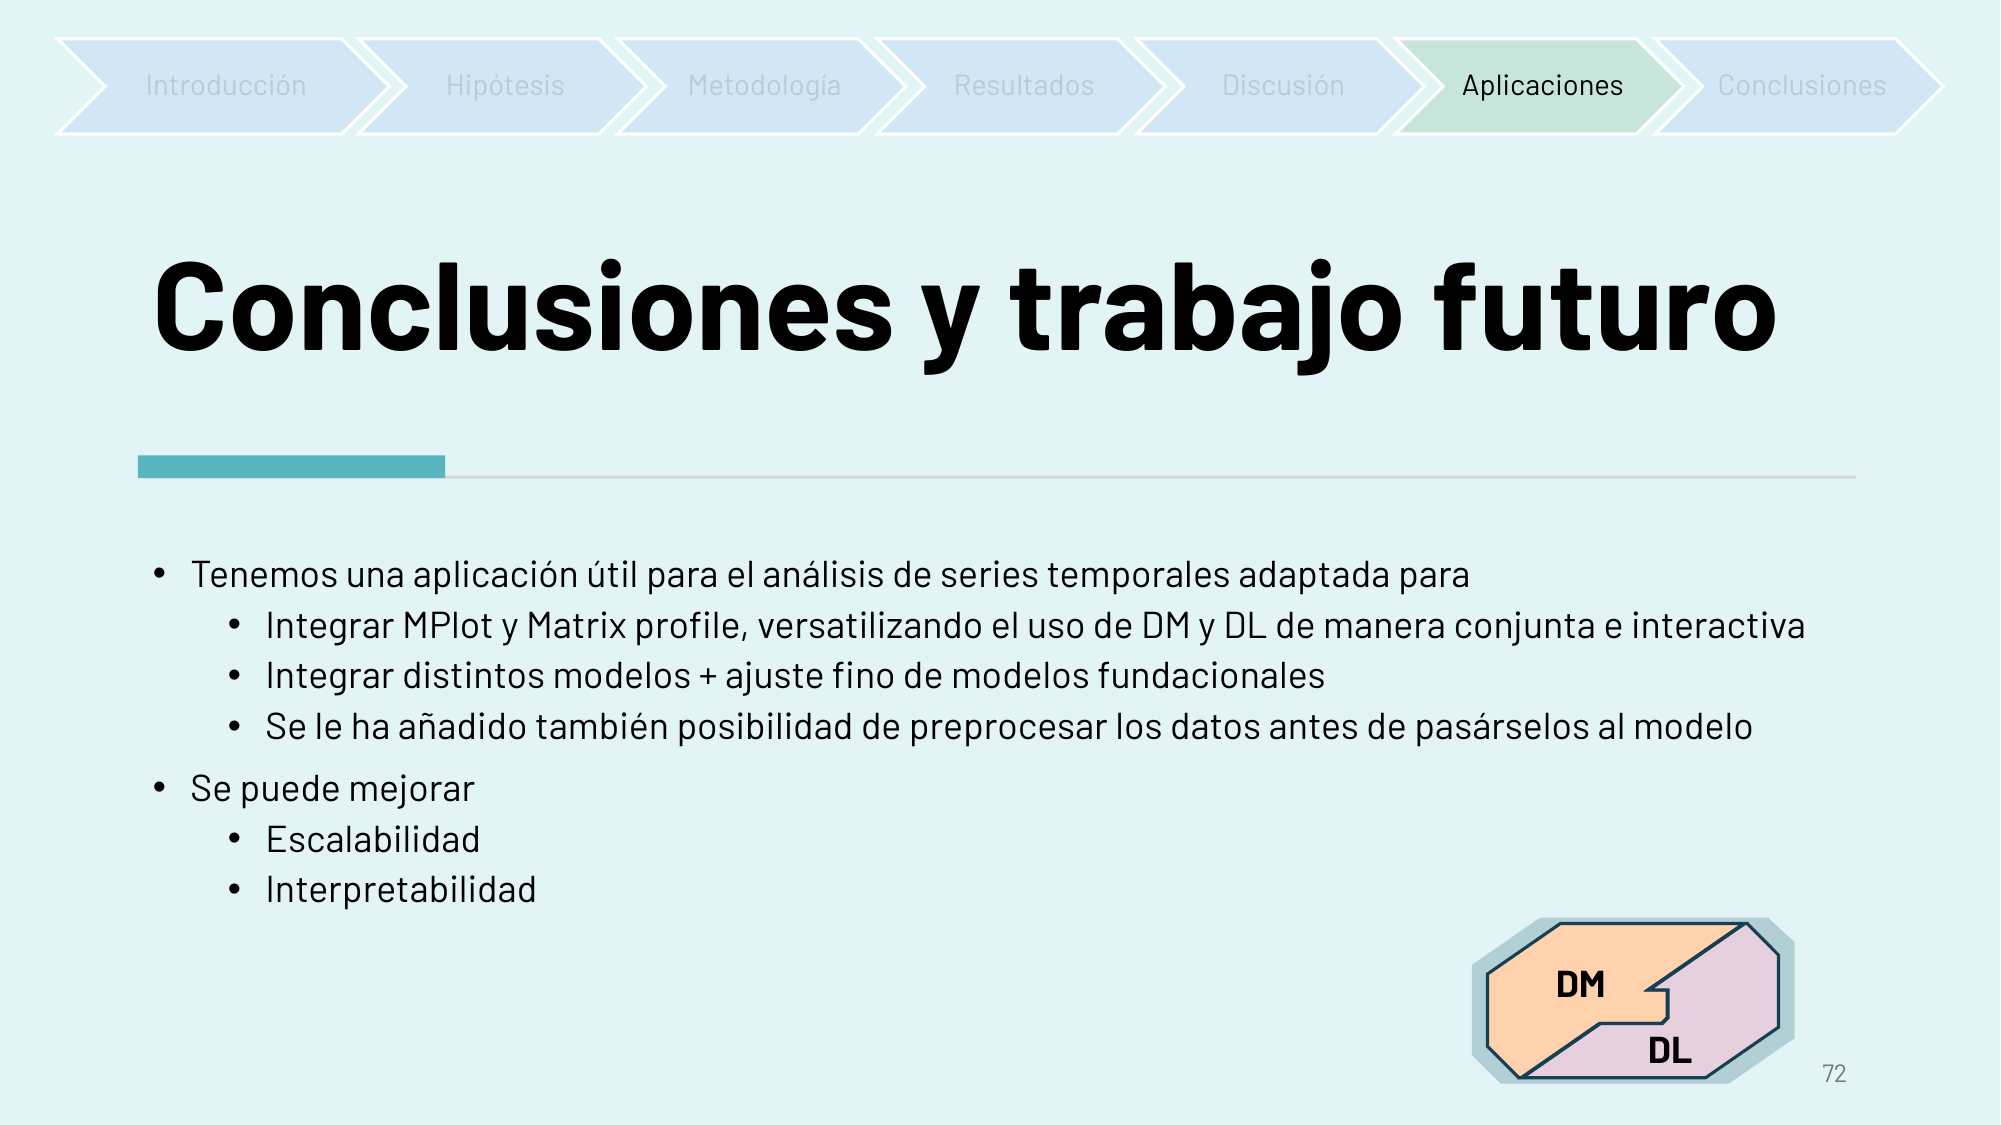

Introducción
Hipótesis
Metodología
Resultados
Discusión
Aplicaciones
Conclusiones
# Conclusiones y trabajo futuro

Tenemos una aplicación útil para el análisis de series temporales adaptada para
Integrar MPlot y Matrix profile, versatilizando el uso de DM y DL de manera conjunta e interactiva
Integrar distintos modelos + ajuste fino de modelos fundacionales
Se le ha añadido también posibilidad de preprocesar los datos antes de pasárselos al modelo
Se puede mejorar
Escalabilidad
Interpretabilidad

DM

DL
72